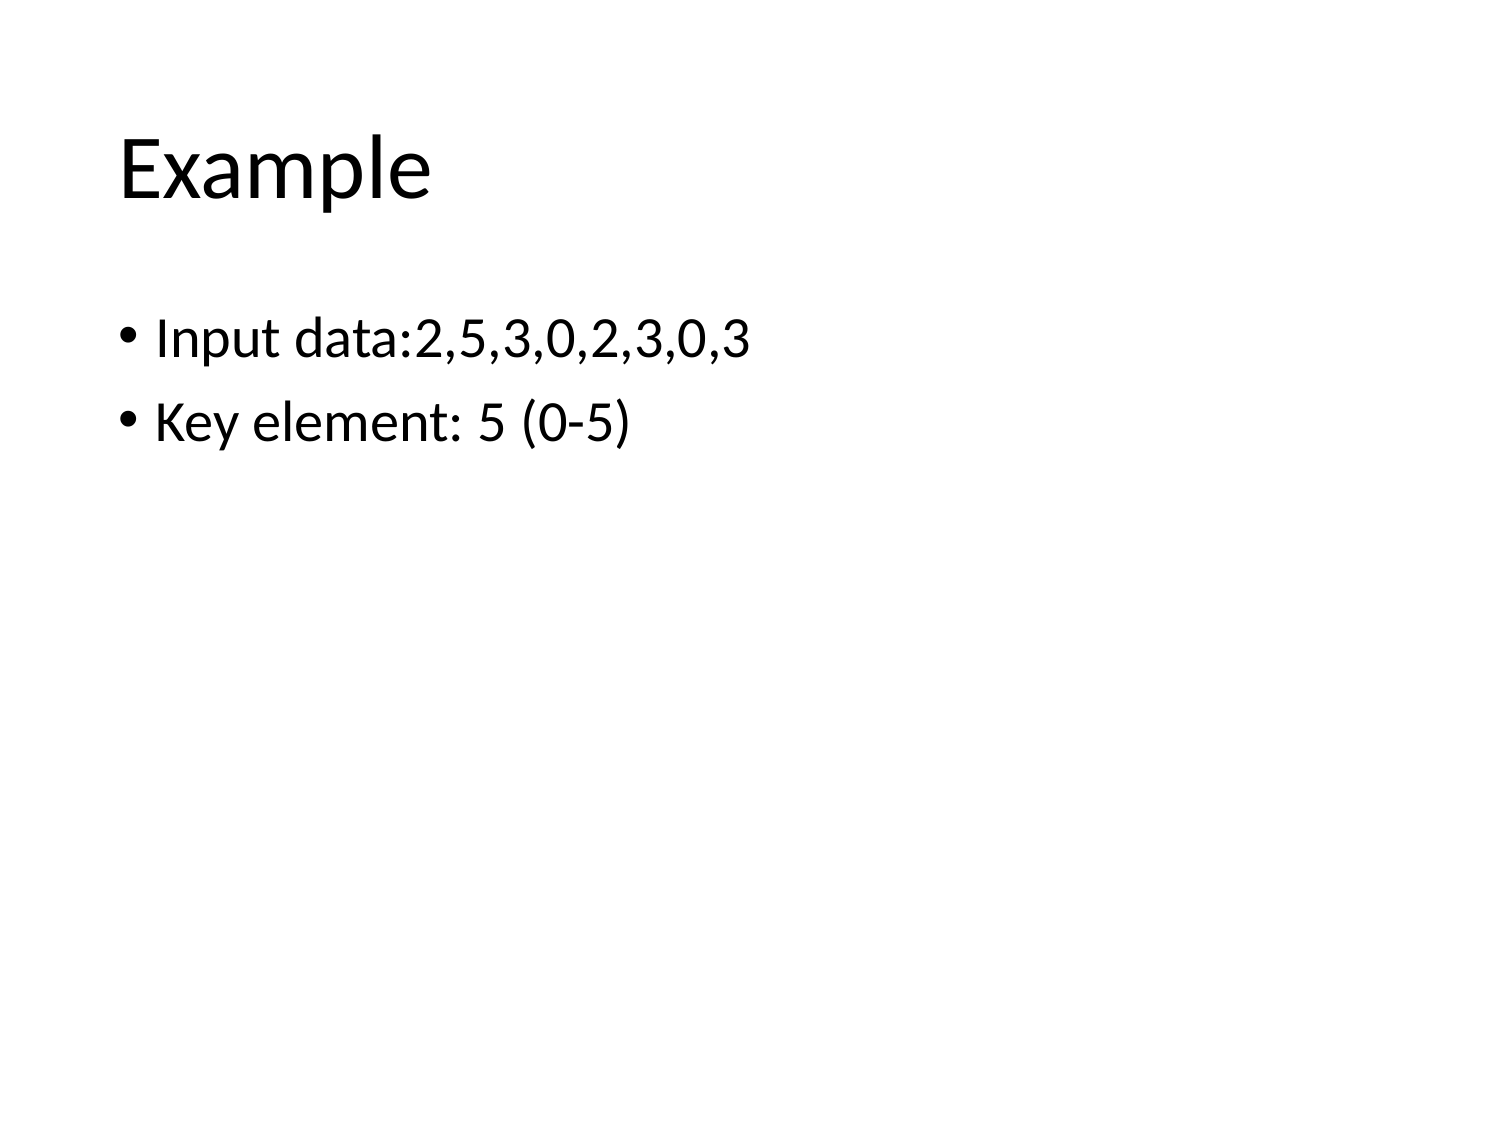

# Example
Input data:2,5,3,0,2,3,0,3
Key element: 5 (0-5)